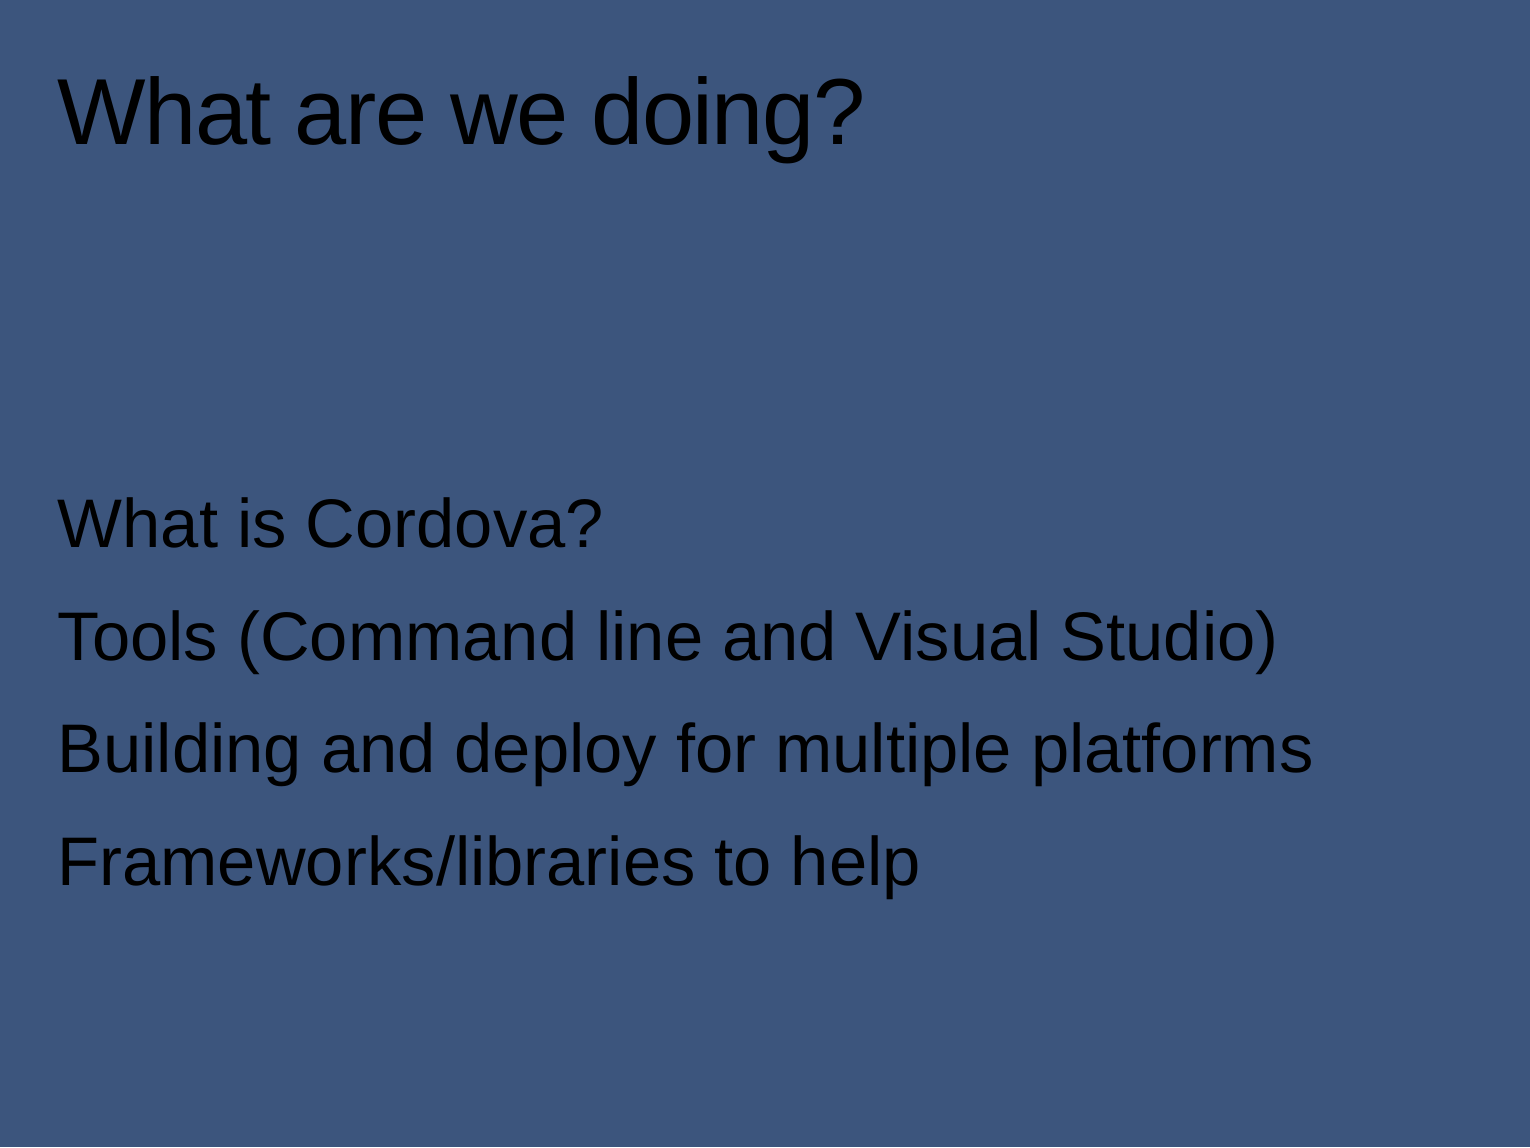

# What are we doing?
What is Cordova?
Tools (Command line and Visual Studio)
Building and deploy for multiple platforms
Frameworks/libraries to help